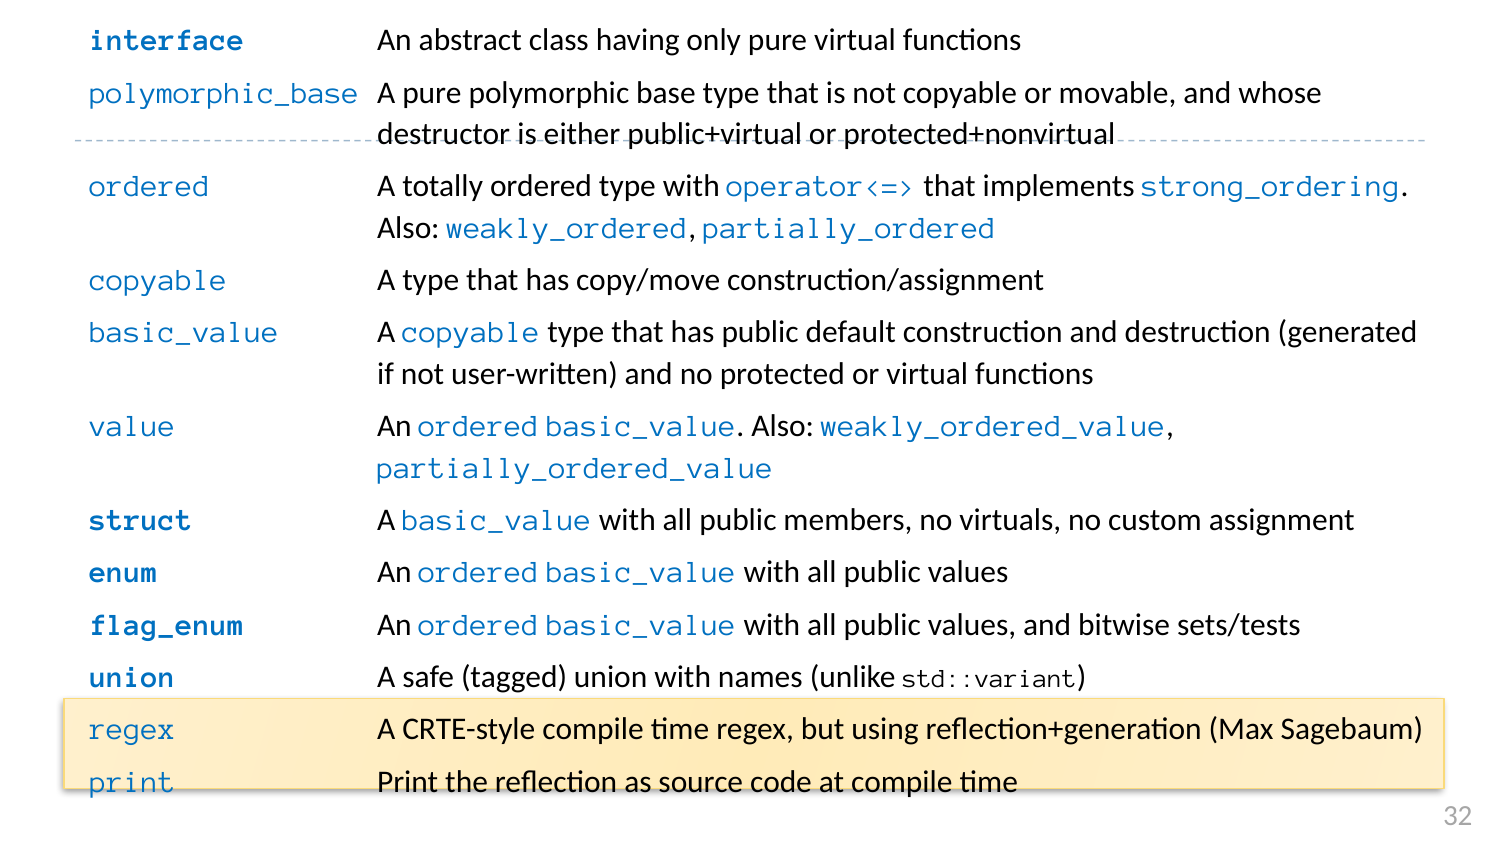

# In the box with cppfront so far… all build to pure ISO C++ & work with GCC/Clang/MSVC
interface	An abstract class having only pure virtual functions
polymorphic_base	A pure polymorphic base type that is not copyable or movable, and whose destructor is either public+virtual or protected+nonvirtual
ordered	A totally ordered type with operator<=> that implements strong_ordering. Also: weakly_ordered, partially_ordered
copyable	A type that has copy/move construction/assignment
basic_value	A copyable type that has public default construction and destruction (generated if not user-written) and no protected or virtual functions
value	An ordered basic_value. Also: weakly_ordered_value, partially_ordered_value
struct 	A basic_value with all public members, no virtuals, no custom assignment
enum 	An ordered basic_value with all public values
flag_enum 	An ordered basic_value with all public values, and bitwise sets/tests
union 	A safe (tagged) union with names (unlike std::variant)
regex 	A CRTE-style compile time regex, but using reflection+generation (Max Sagebaum)
print 	Print the reflection as source code at compile time

32